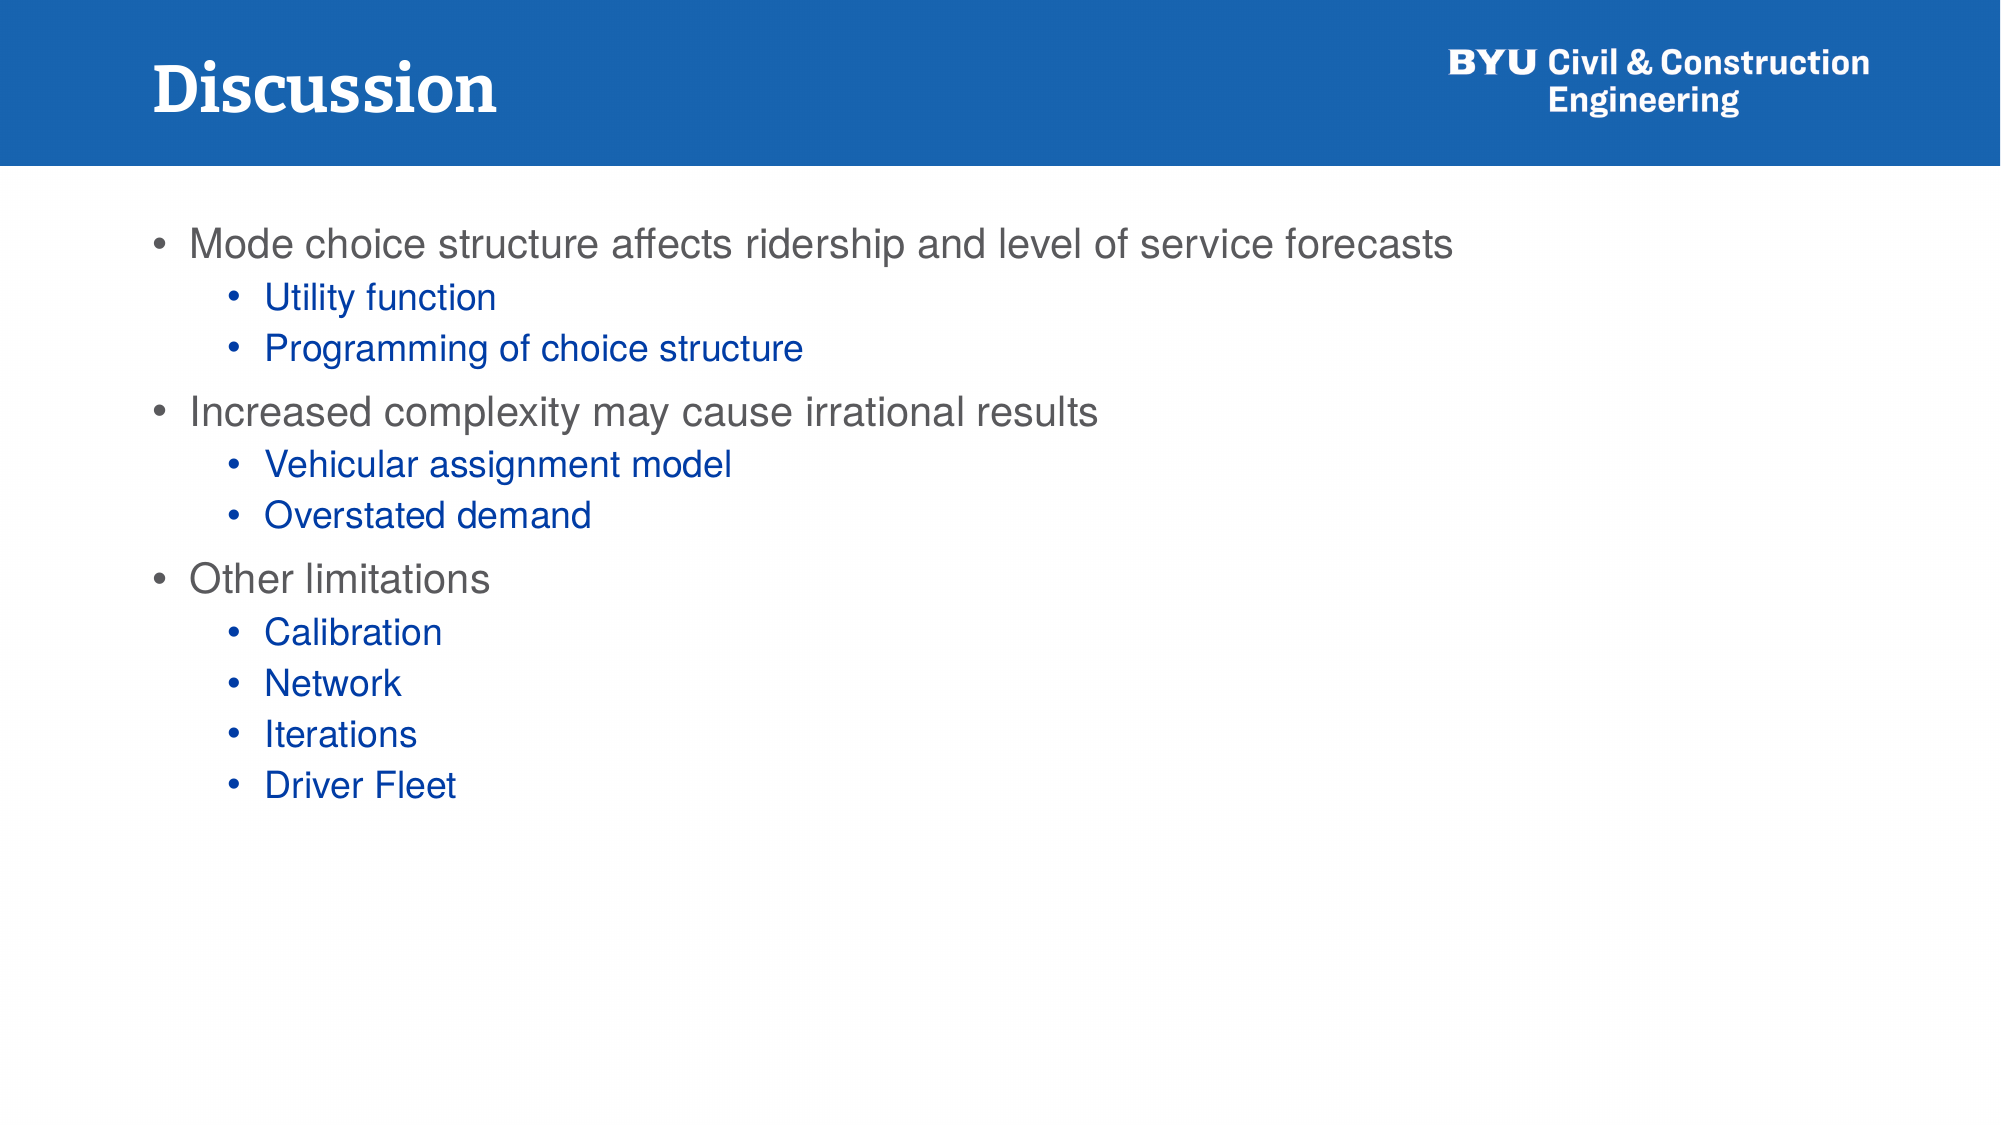

# Discussion
Mode choice structure affects ridership and level of service forecasts
Utility function
Programming of choice structure
Increased complexity may cause irrational results
Vehicular assignment model
Overstated demand
Other limitations
Calibration
Network
Iterations
Driver Fleet